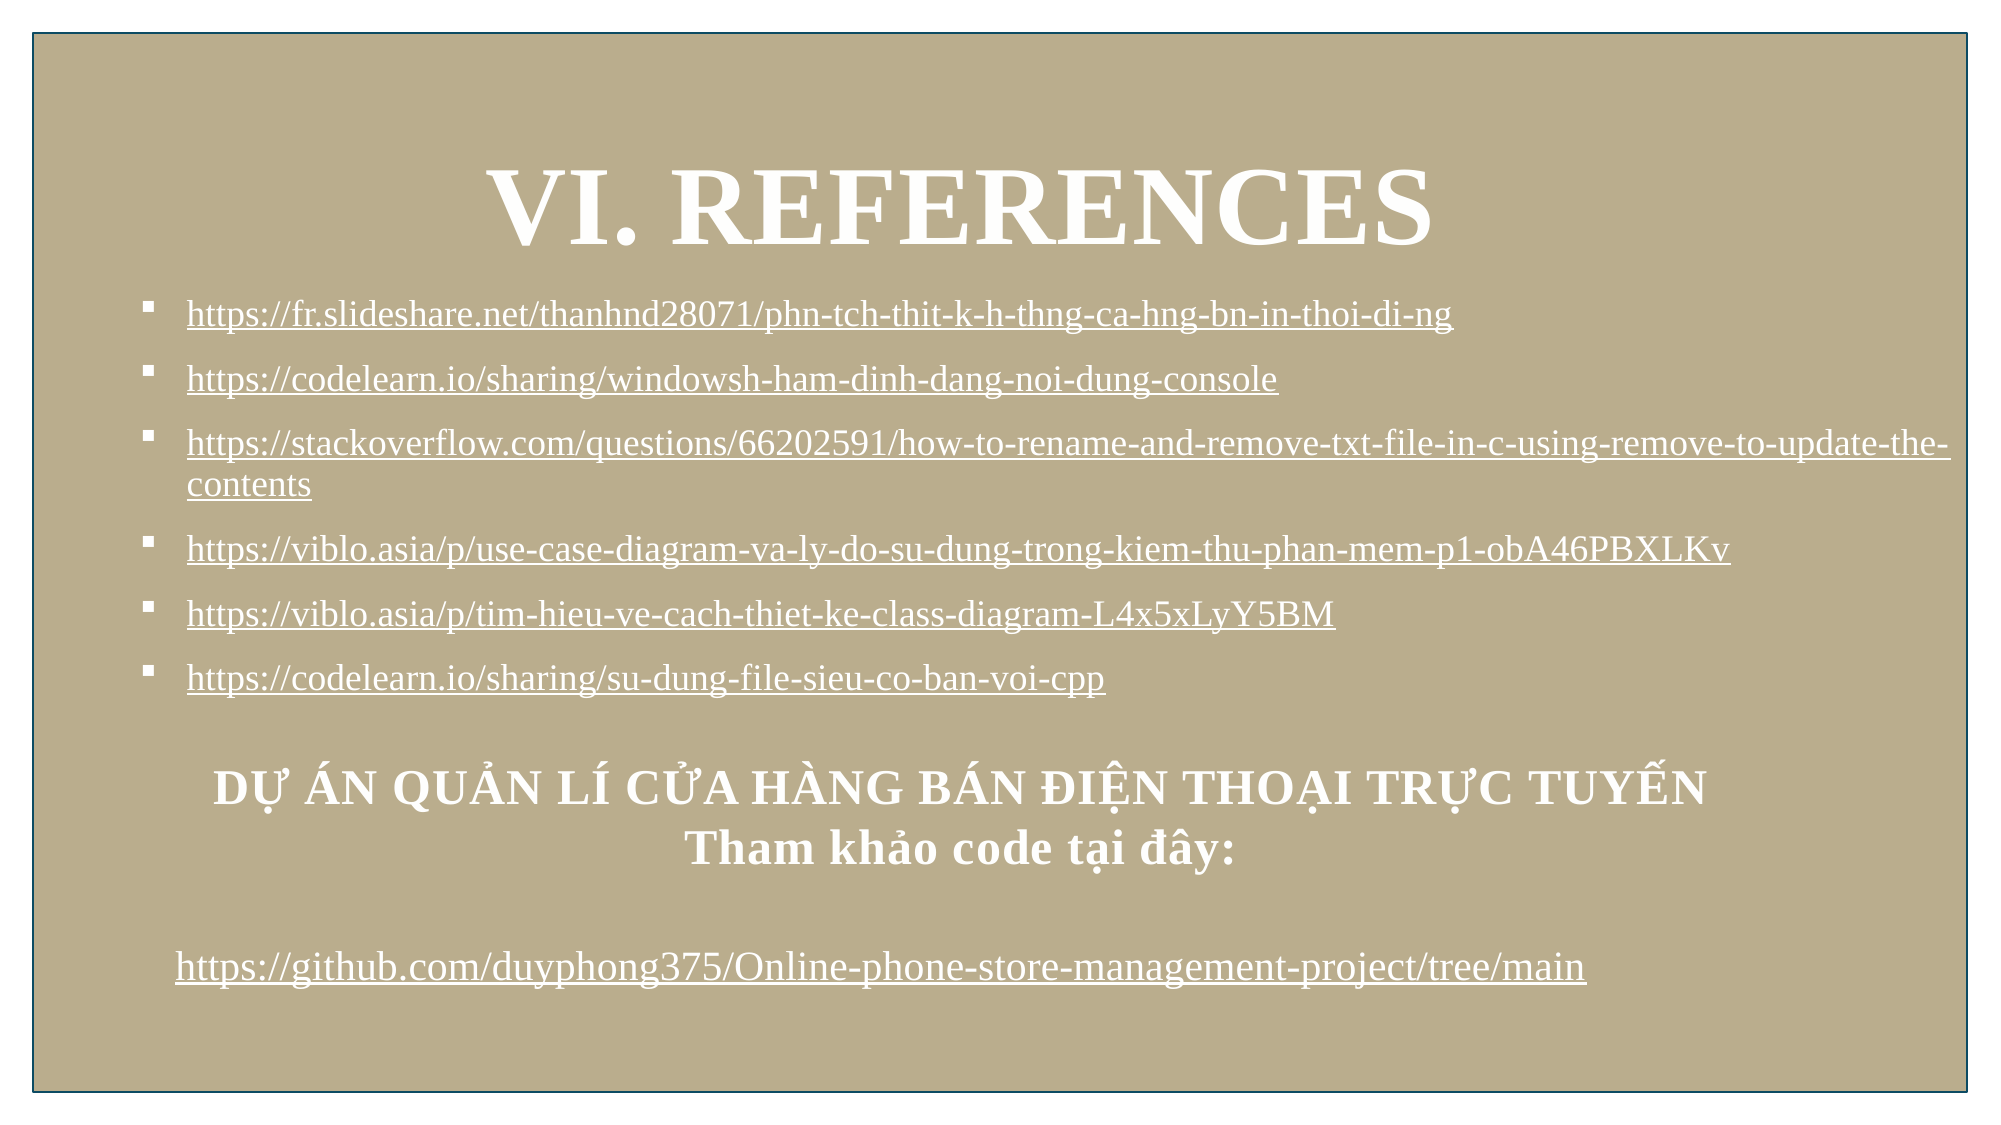

VI. REFERENCES
DỰ ÁN QUẢN LÍ CỬA HÀNG BÁN ĐIỆN THOẠI TRỰC TUYẾN Tham khảo code tại đây:

https://github.com/duyphong375/Online-phone-store-management-project/tree/main

https://fr.slideshare.net/thanhnd28071/phn-tch-thit-k-h-thng-ca-hng-bn-in-thoi-di-ng
https://codelearn.io/sharing/windowsh-ham-dinh-dang-noi-dung-console
https://stackoverflow.com/questions/66202591/how-to-rename-and-remove-txt-file-in-c-using-remove-to-update-the-contents
https://viblo.asia/p/use-case-diagram-va-ly-do-su-dung-trong-kiem-thu-phan-mem-p1-obA46PBXLKv
https://viblo.asia/p/tim-hieu-ve-cach-thiet-ke-class-diagram-L4x5xLyY5BM
https://codelearn.io/sharing/su-dung-file-sieu-co-ban-voi-cpp
CHẠY CHƯƠNG TRÌNH
DỰ ÁN QUẢN LÍ CỬA HÀNG BÁN ĐIỆN THOẠI TRỰC TUYẾN Tham khảo code tại đây:

https://github.com/duyphong375/Online-phone-store-management-project/tree/main